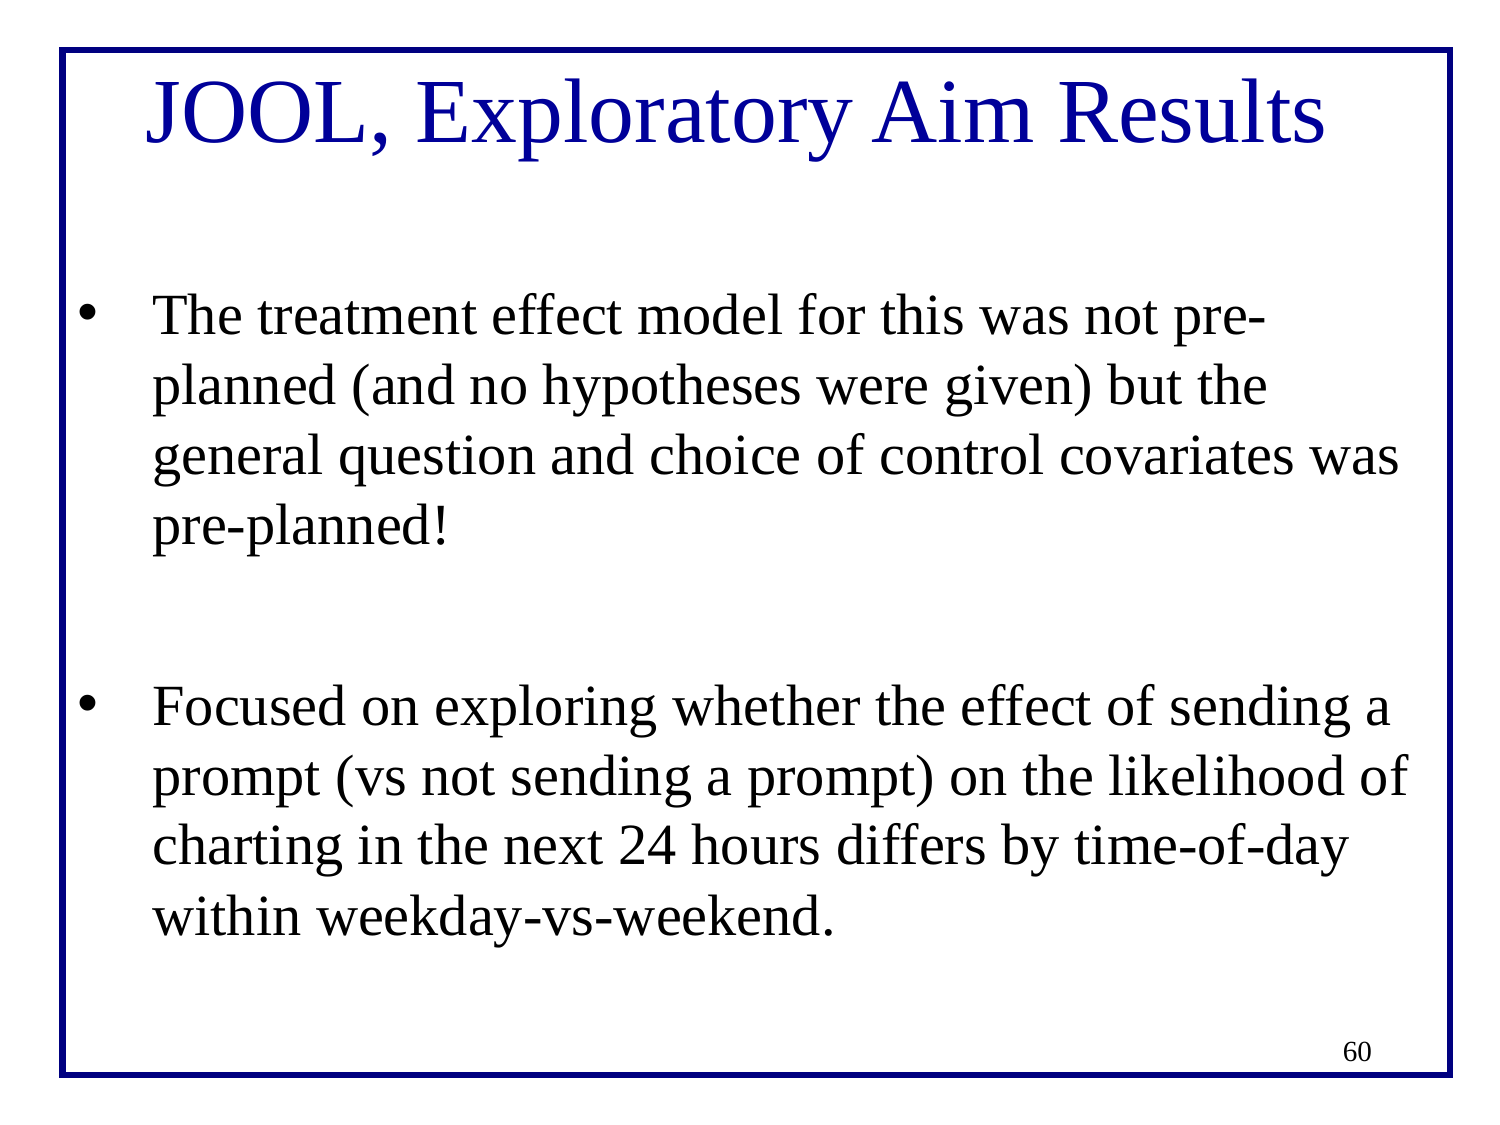

# JOOL, Exploratory Aim Results

The treatment effect model for this was not pre-planned (and no hypotheses were given) but the general question and choice of control covariates was pre-planned!

Focused on exploring whether the effect of sending a prompt (vs not sending a prompt) on the likelihood of charting in the next 24 hours differs by time-of-day within weekday-vs-weekend.
60